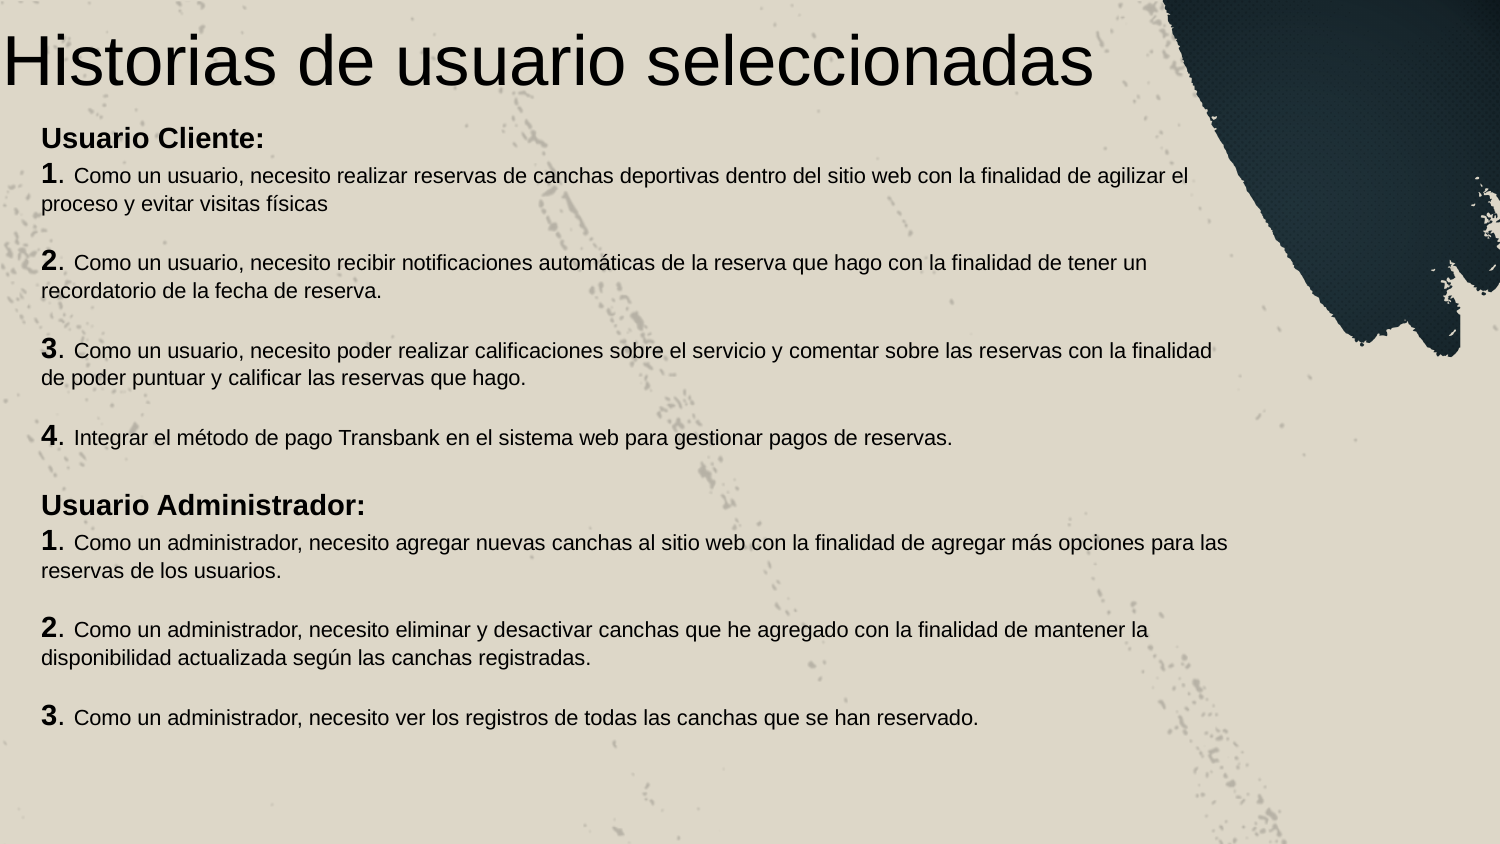

# Historias de usuario seleccionadas
Usuario Cliente:
1. Como un usuario, necesito realizar reservas de canchas deportivas dentro del sitio web con la finalidad de agilizar el proceso y evitar visitas físicas

2. Como un usuario, necesito recibir notificaciones automáticas de la reserva que hago con la finalidad de tener un recordatorio de la fecha de reserva.

3. Como un usuario, necesito poder realizar calificaciones sobre el servicio y comentar sobre las reservas con la finalidad de poder puntuar y calificar las reservas que hago.

4. Integrar el método de pago Transbank en el sistema web para gestionar pagos de reservas.

Usuario Administrador:
1. Como un administrador, necesito agregar nuevas canchas al sitio web con la finalidad de agregar más opciones para las reservas de los usuarios.

2. Como un administrador, necesito eliminar y desactivar canchas que he agregado con la finalidad de mantener la disponibilidad actualizada según las canchas registradas.

3. Como un administrador, necesito ver los registros de todas las canchas que se han reservado.